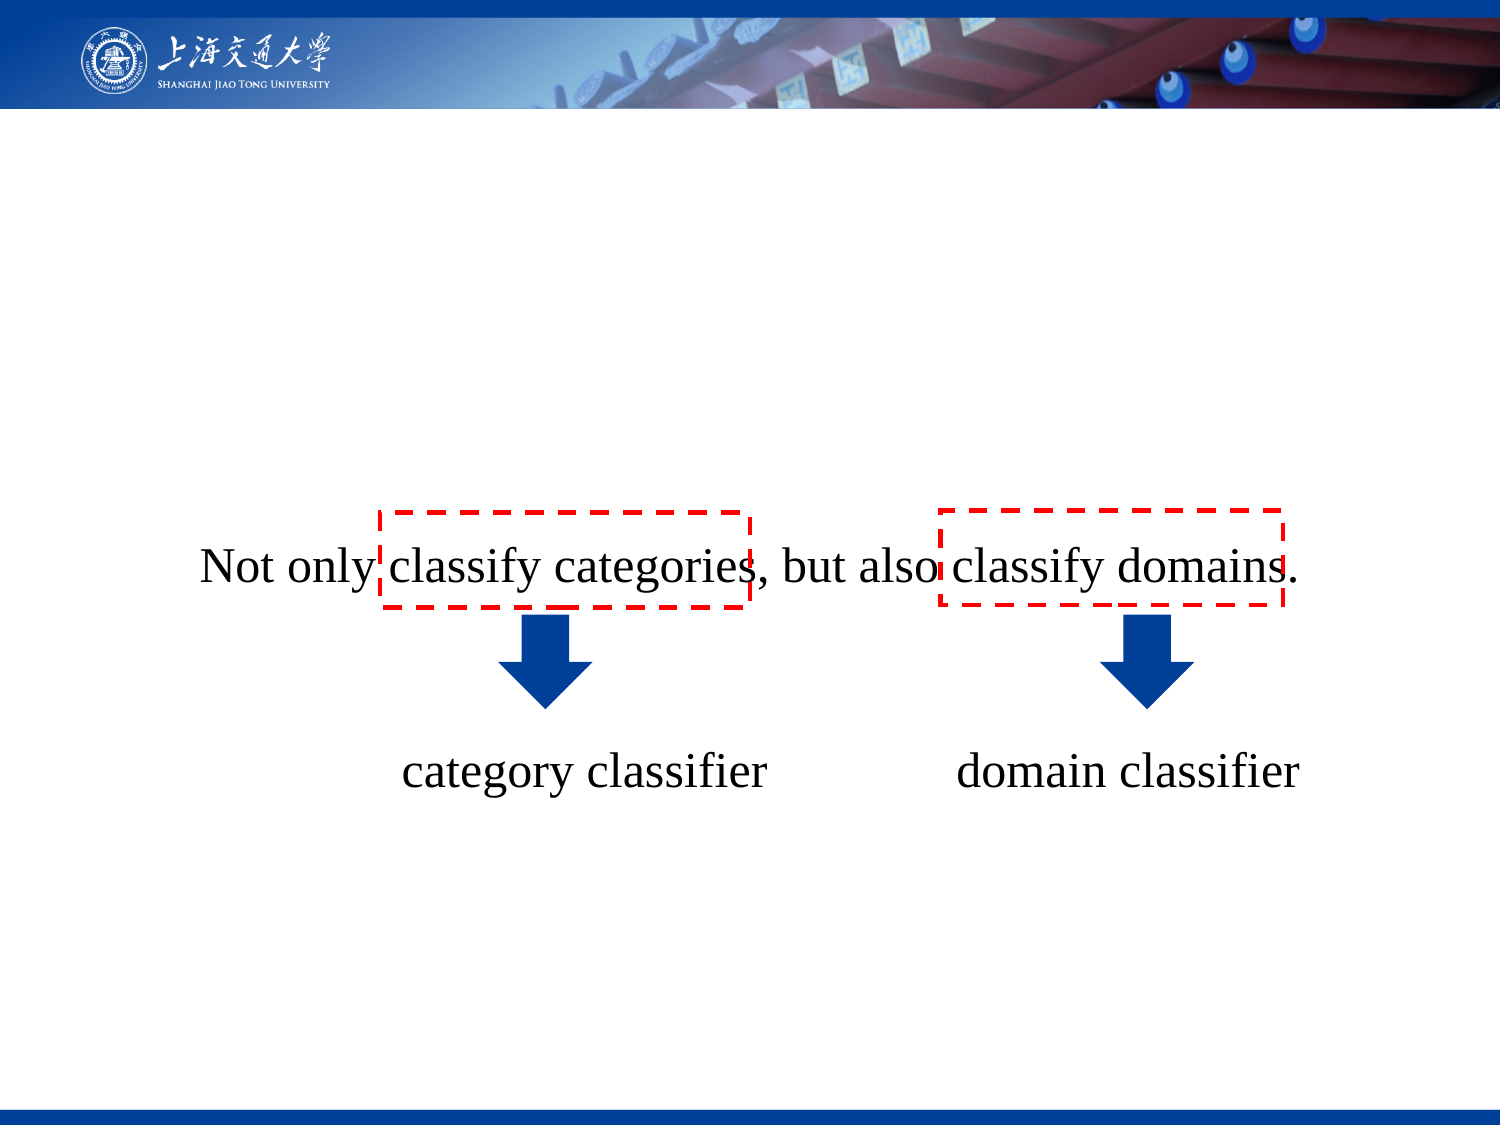

Not only classify categories, but also classify domains.

category classifier
domain classifier